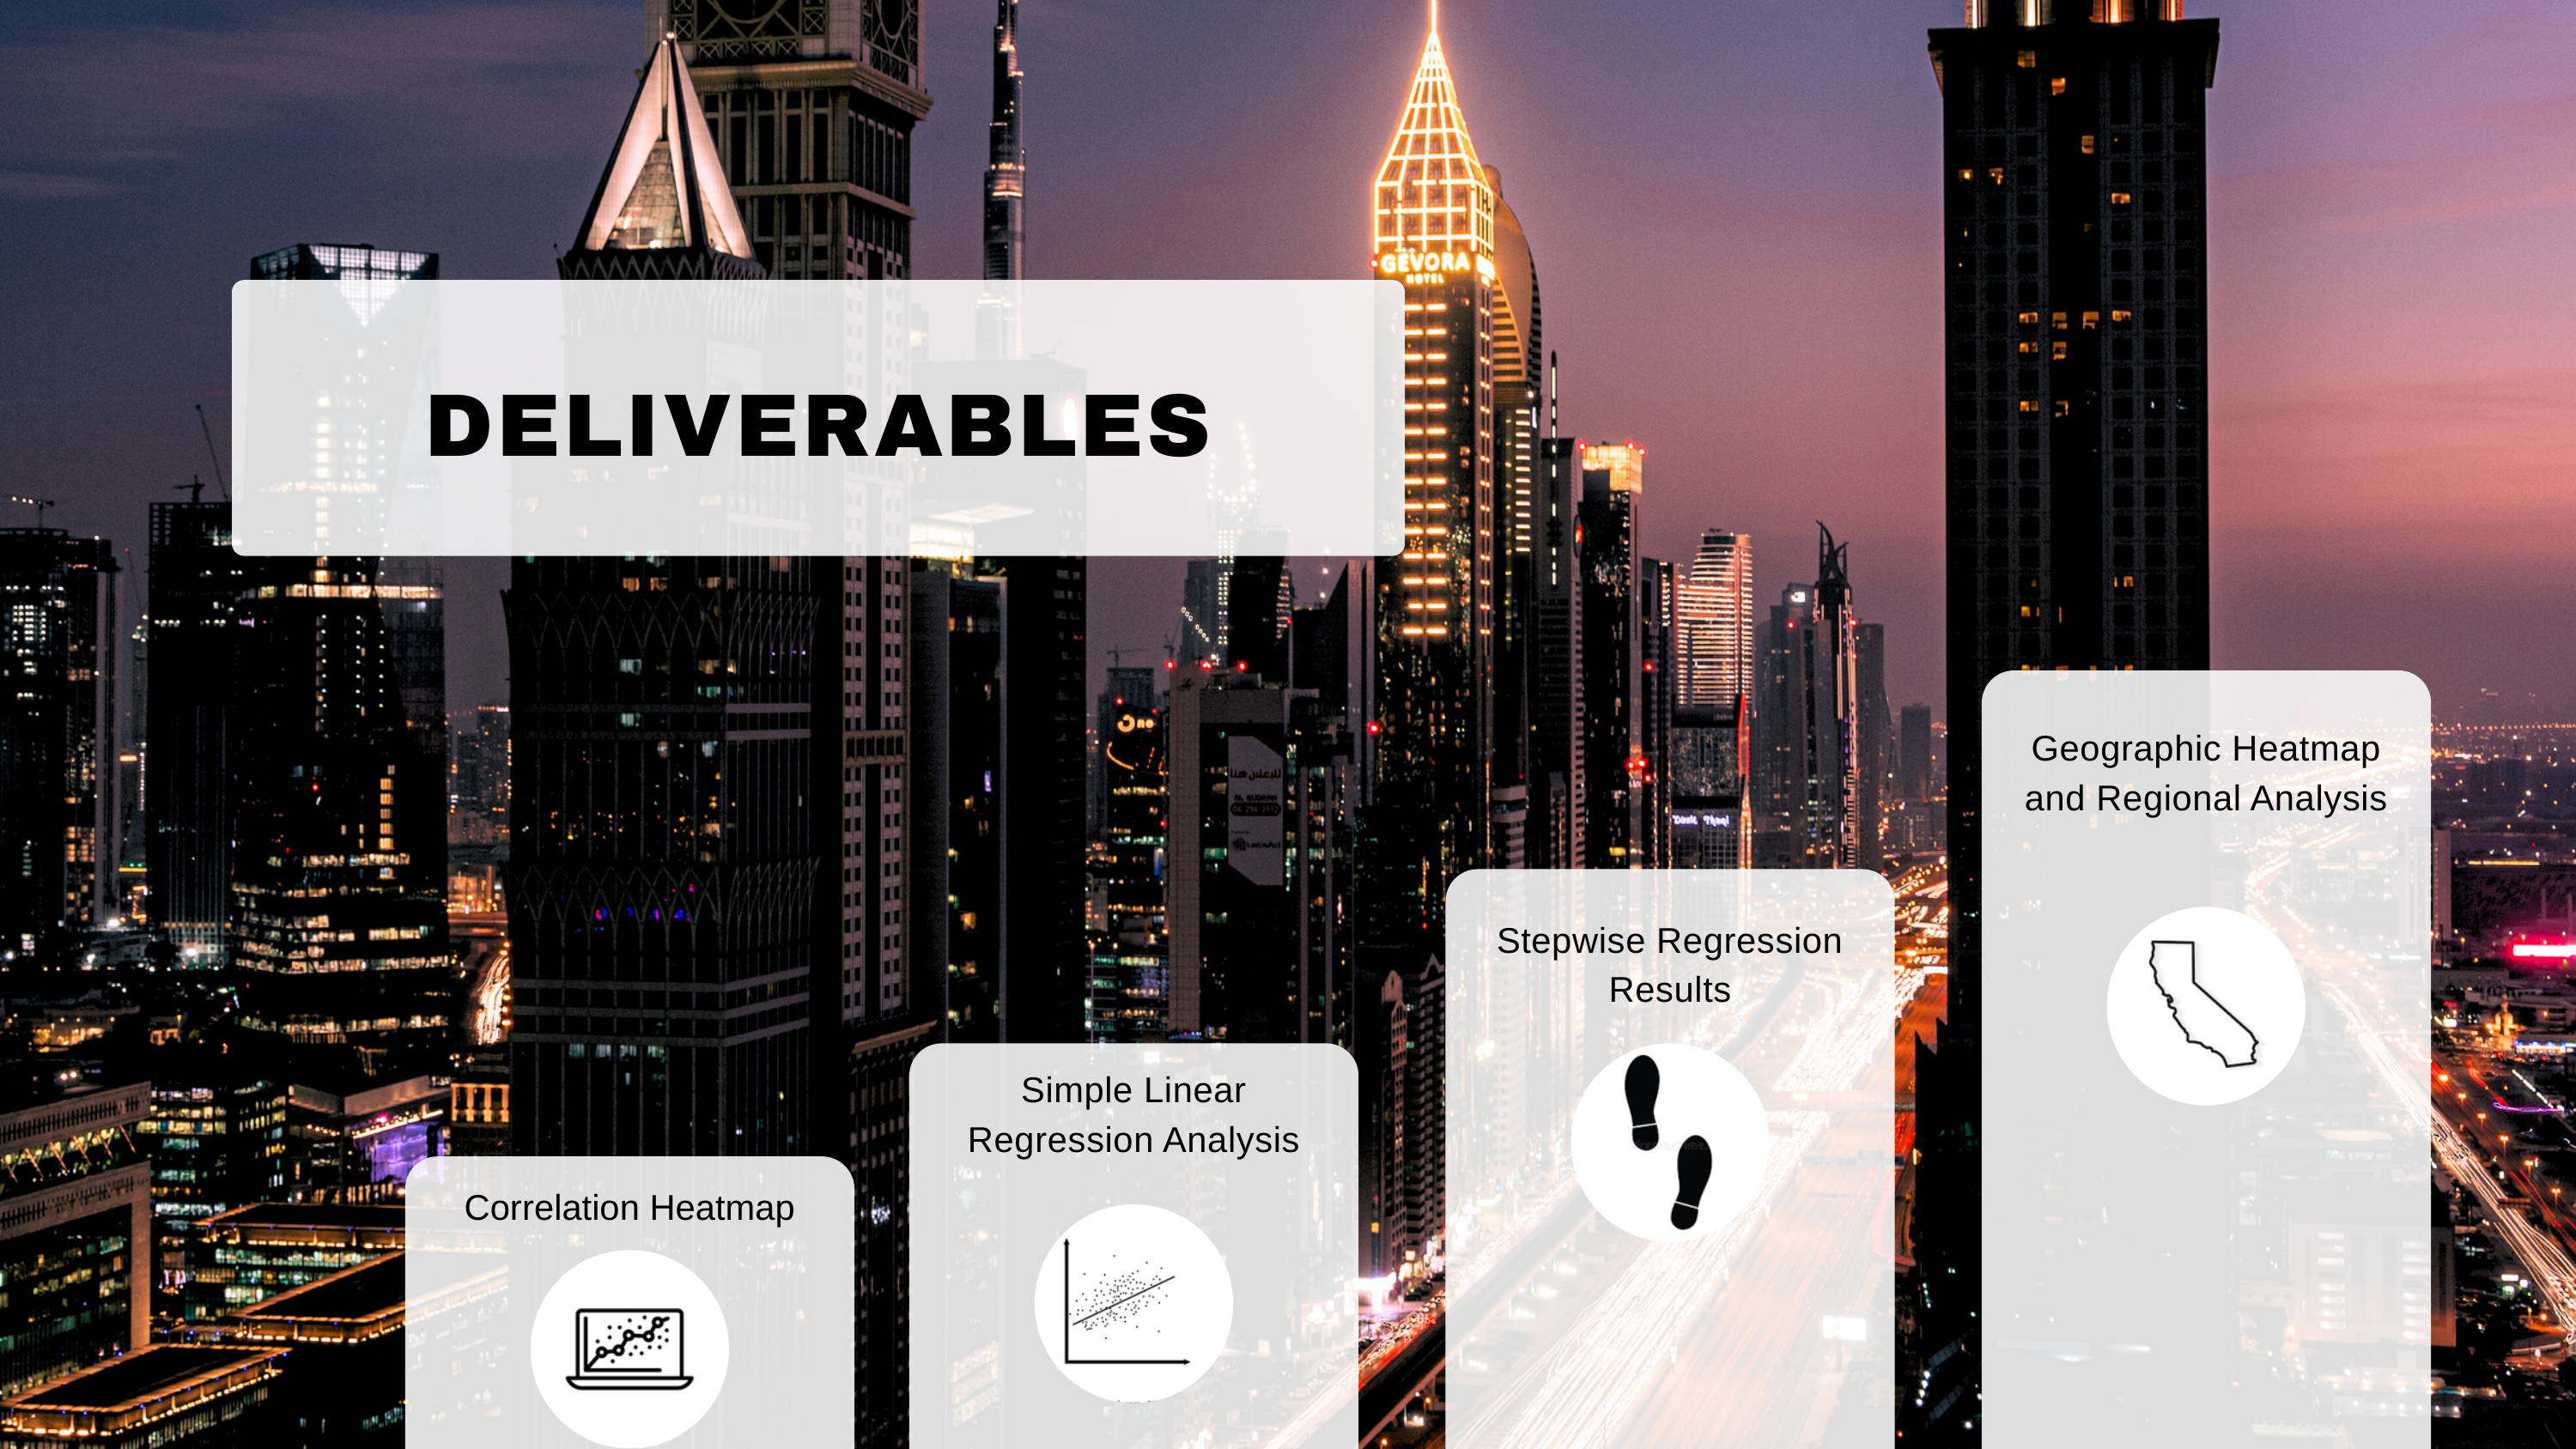

DELIVERABLES

Geographic Heatmap and Regional Analysis

Stepwise Regression Results

Simple Linear Regression Analysis

Correlation Heatmap